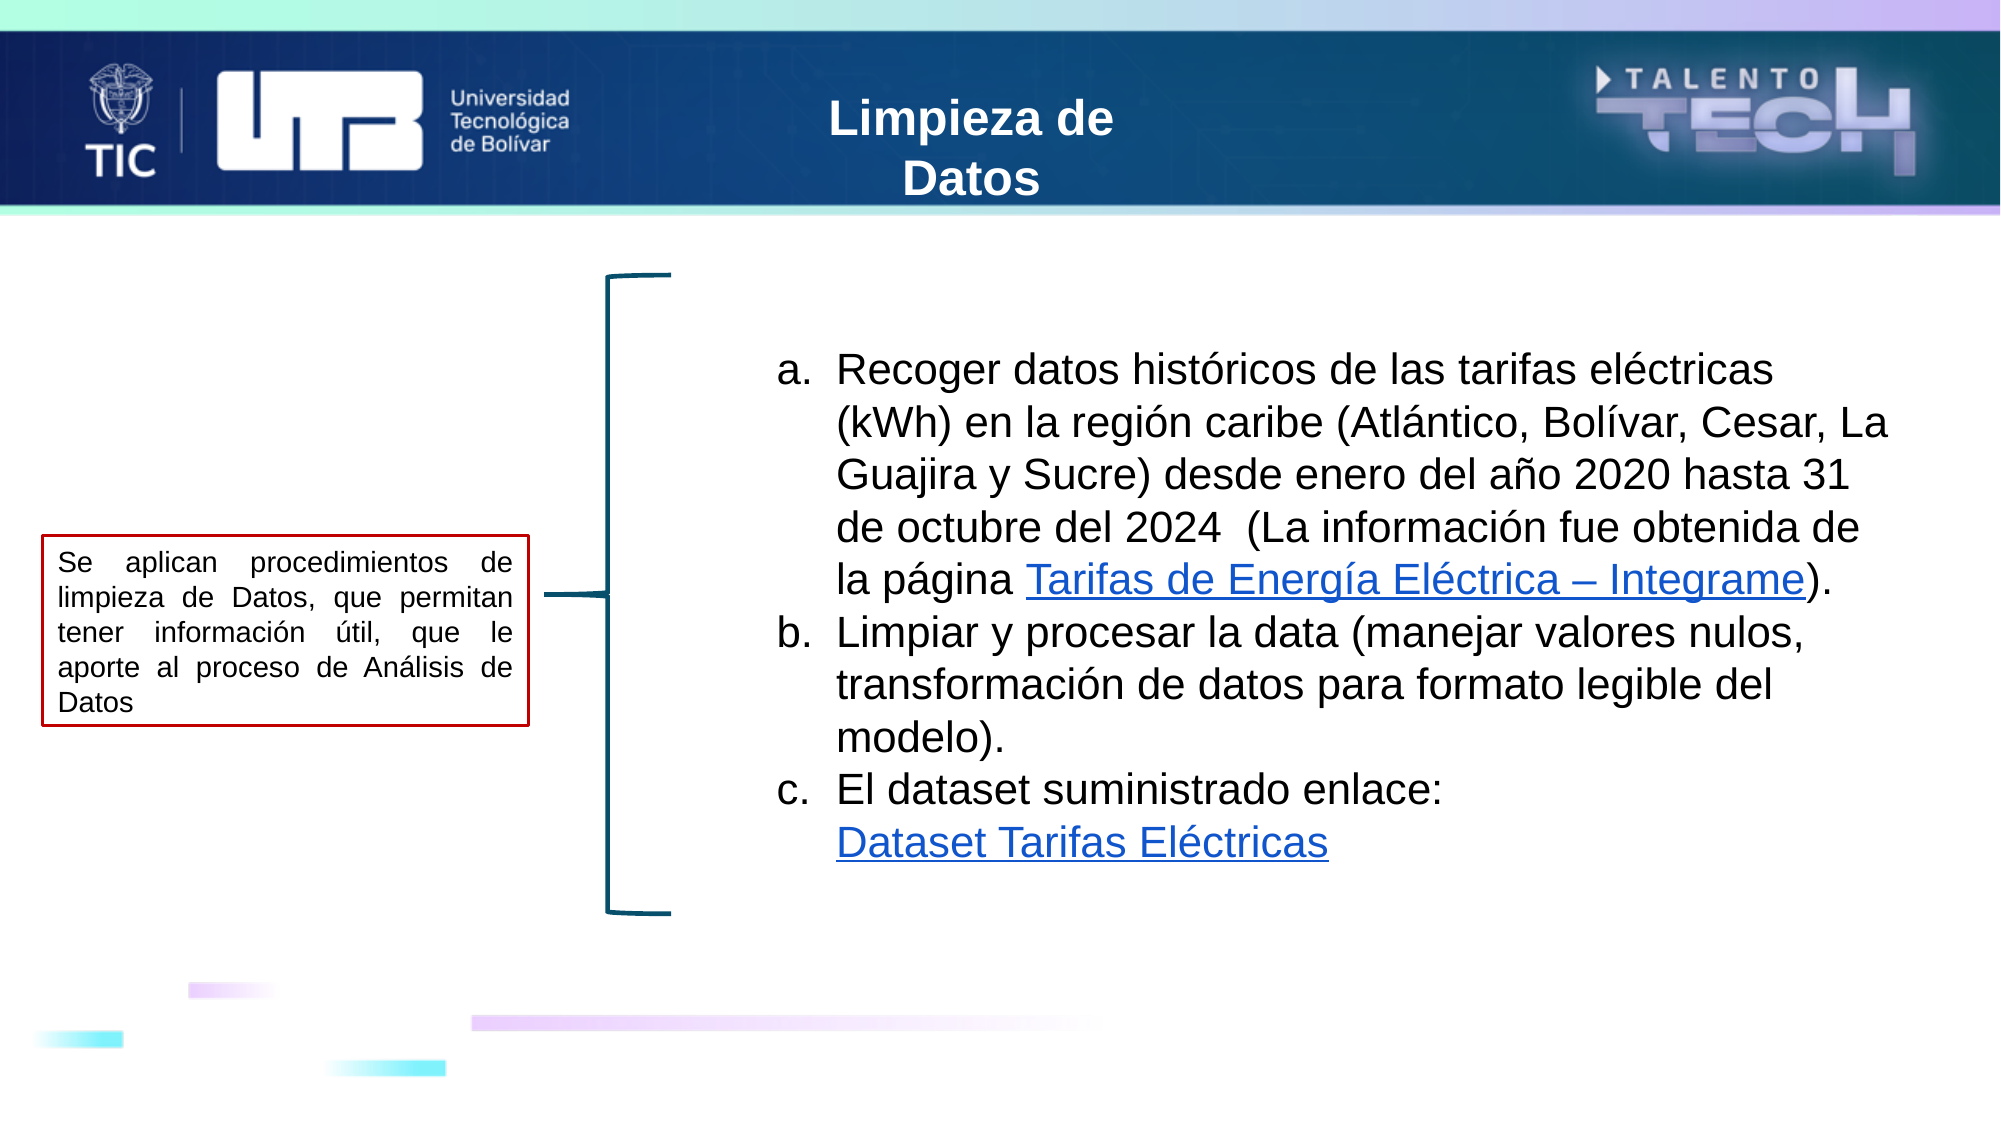

Limpieza de Datos

Recoger datos históricos de las tarifas eléctricas (kWh) en la región caribe (Atlántico, Bolívar, Cesar, La Guajira y Sucre) desde enero del año 2020 hasta 31 de octubre del 2024  (La información fue obtenida de la página Tarifas de Energía Eléctrica – Integrame).
Limpiar y procesar la data (manejar valores nulos, transformación de datos para formato legible del modelo).
El dataset suministrado enlace:  Dataset Tarifas Eléctricas

Se aplican procedimientos de limpieza de Datos, que permitan tener información útil, que le aporte al proceso de Análisis de Datos